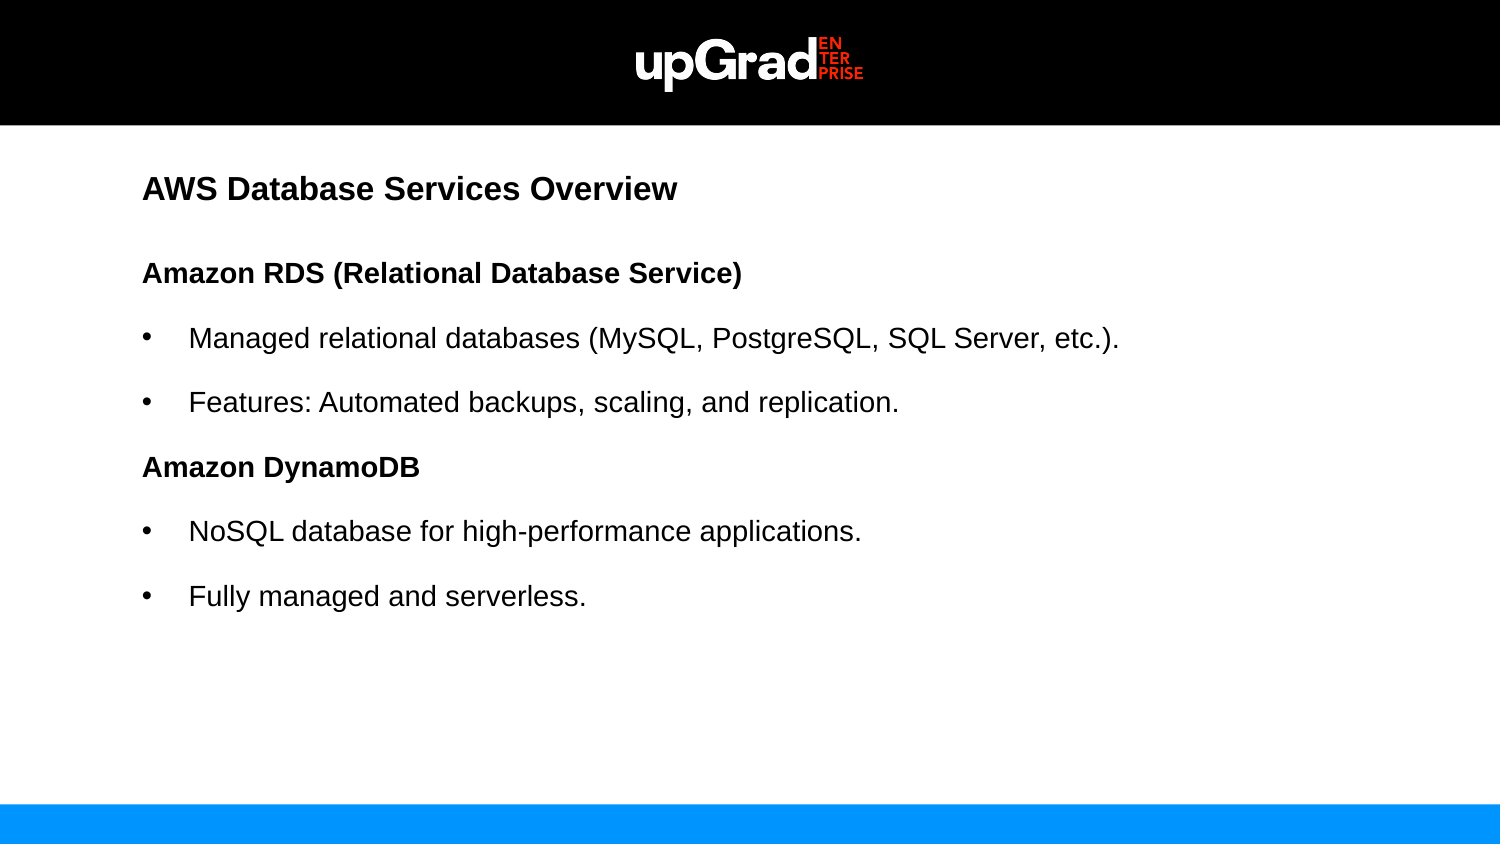

AWS Database Services Overview
Amazon RDS (Relational Database Service)
Managed relational databases (MySQL, PostgreSQL, SQL Server, etc.).
Features: Automated backups, scaling, and replication.
Amazon DynamoDB
NoSQL database for high-performance applications.
Fully managed and serverless.